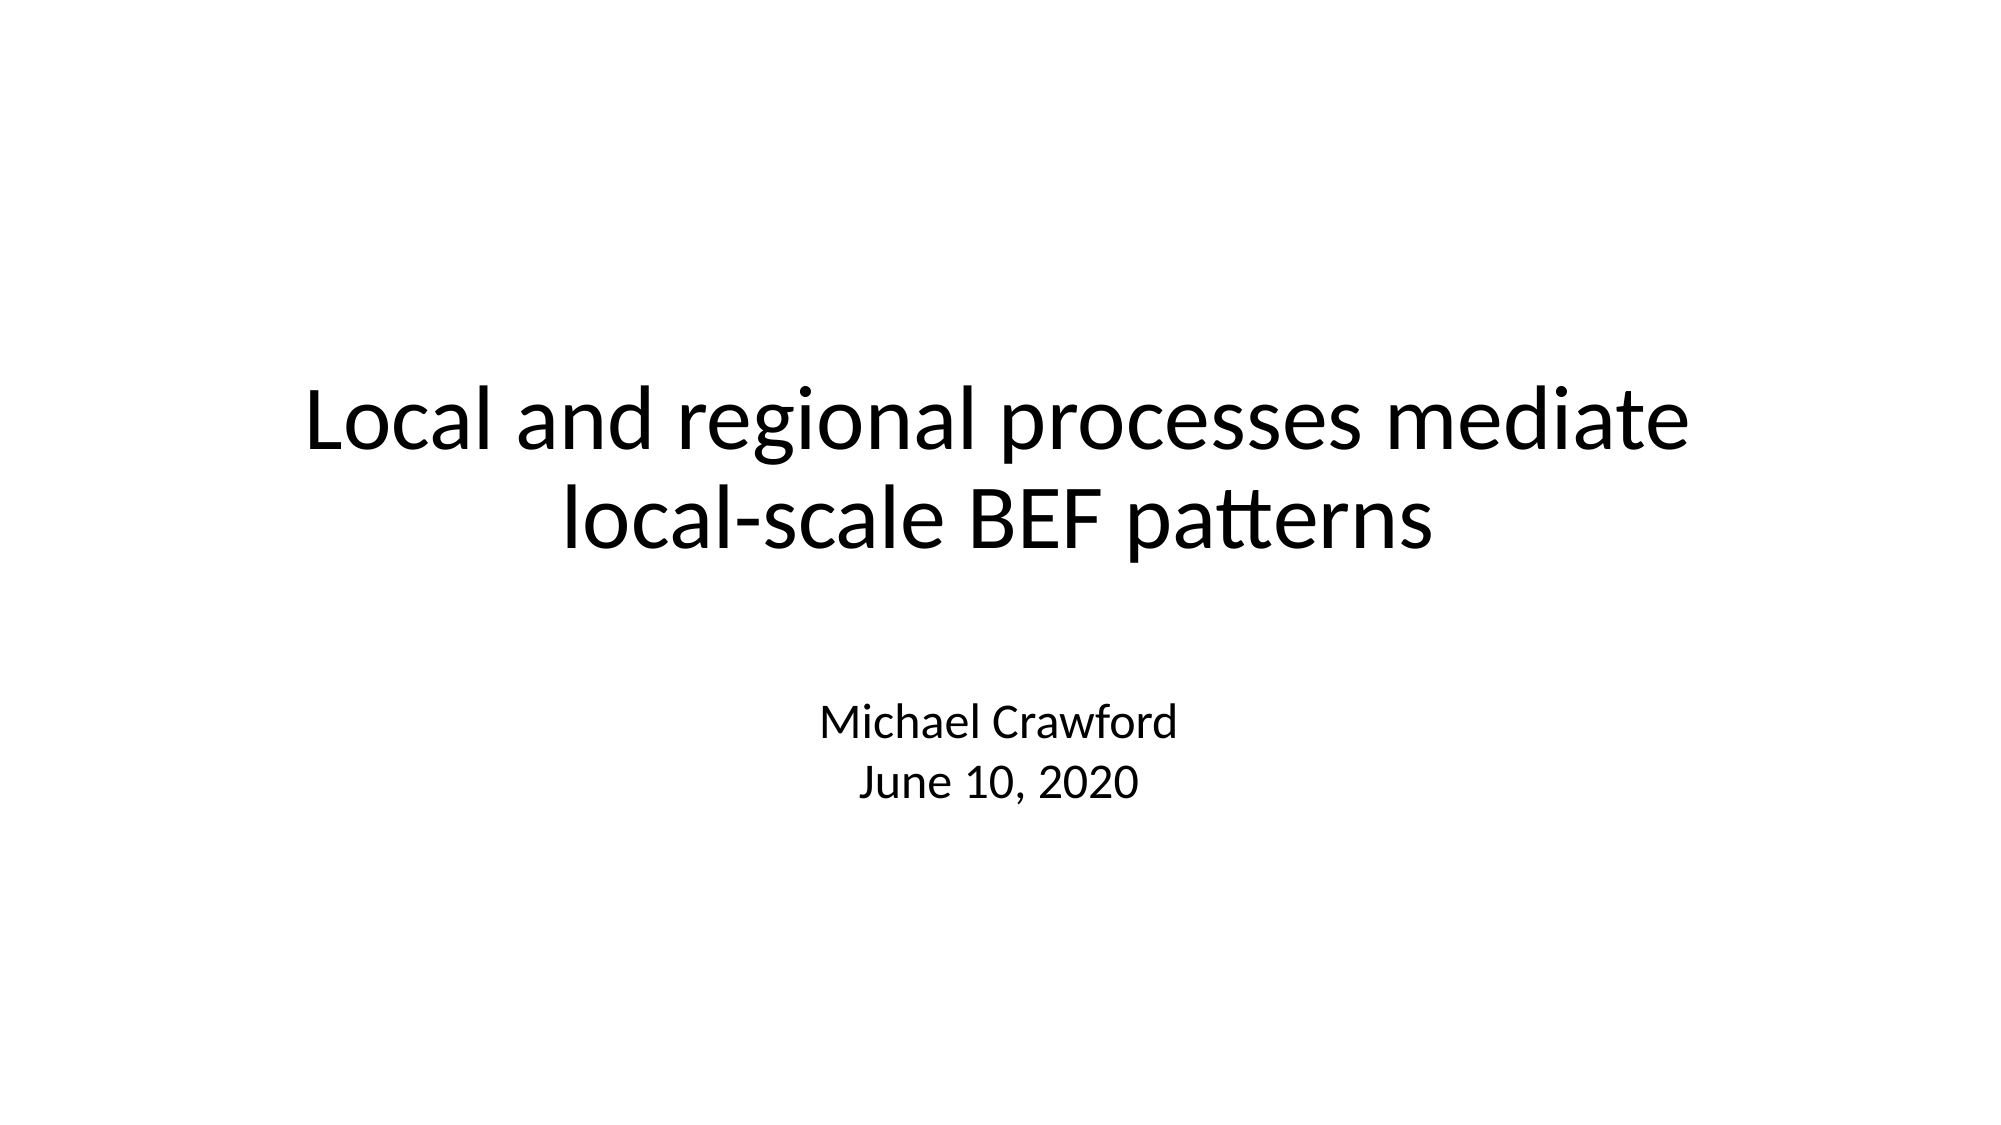

# Local and regional processes mediate local-scale BEF patterns
Michael Crawford
June 10, 2020